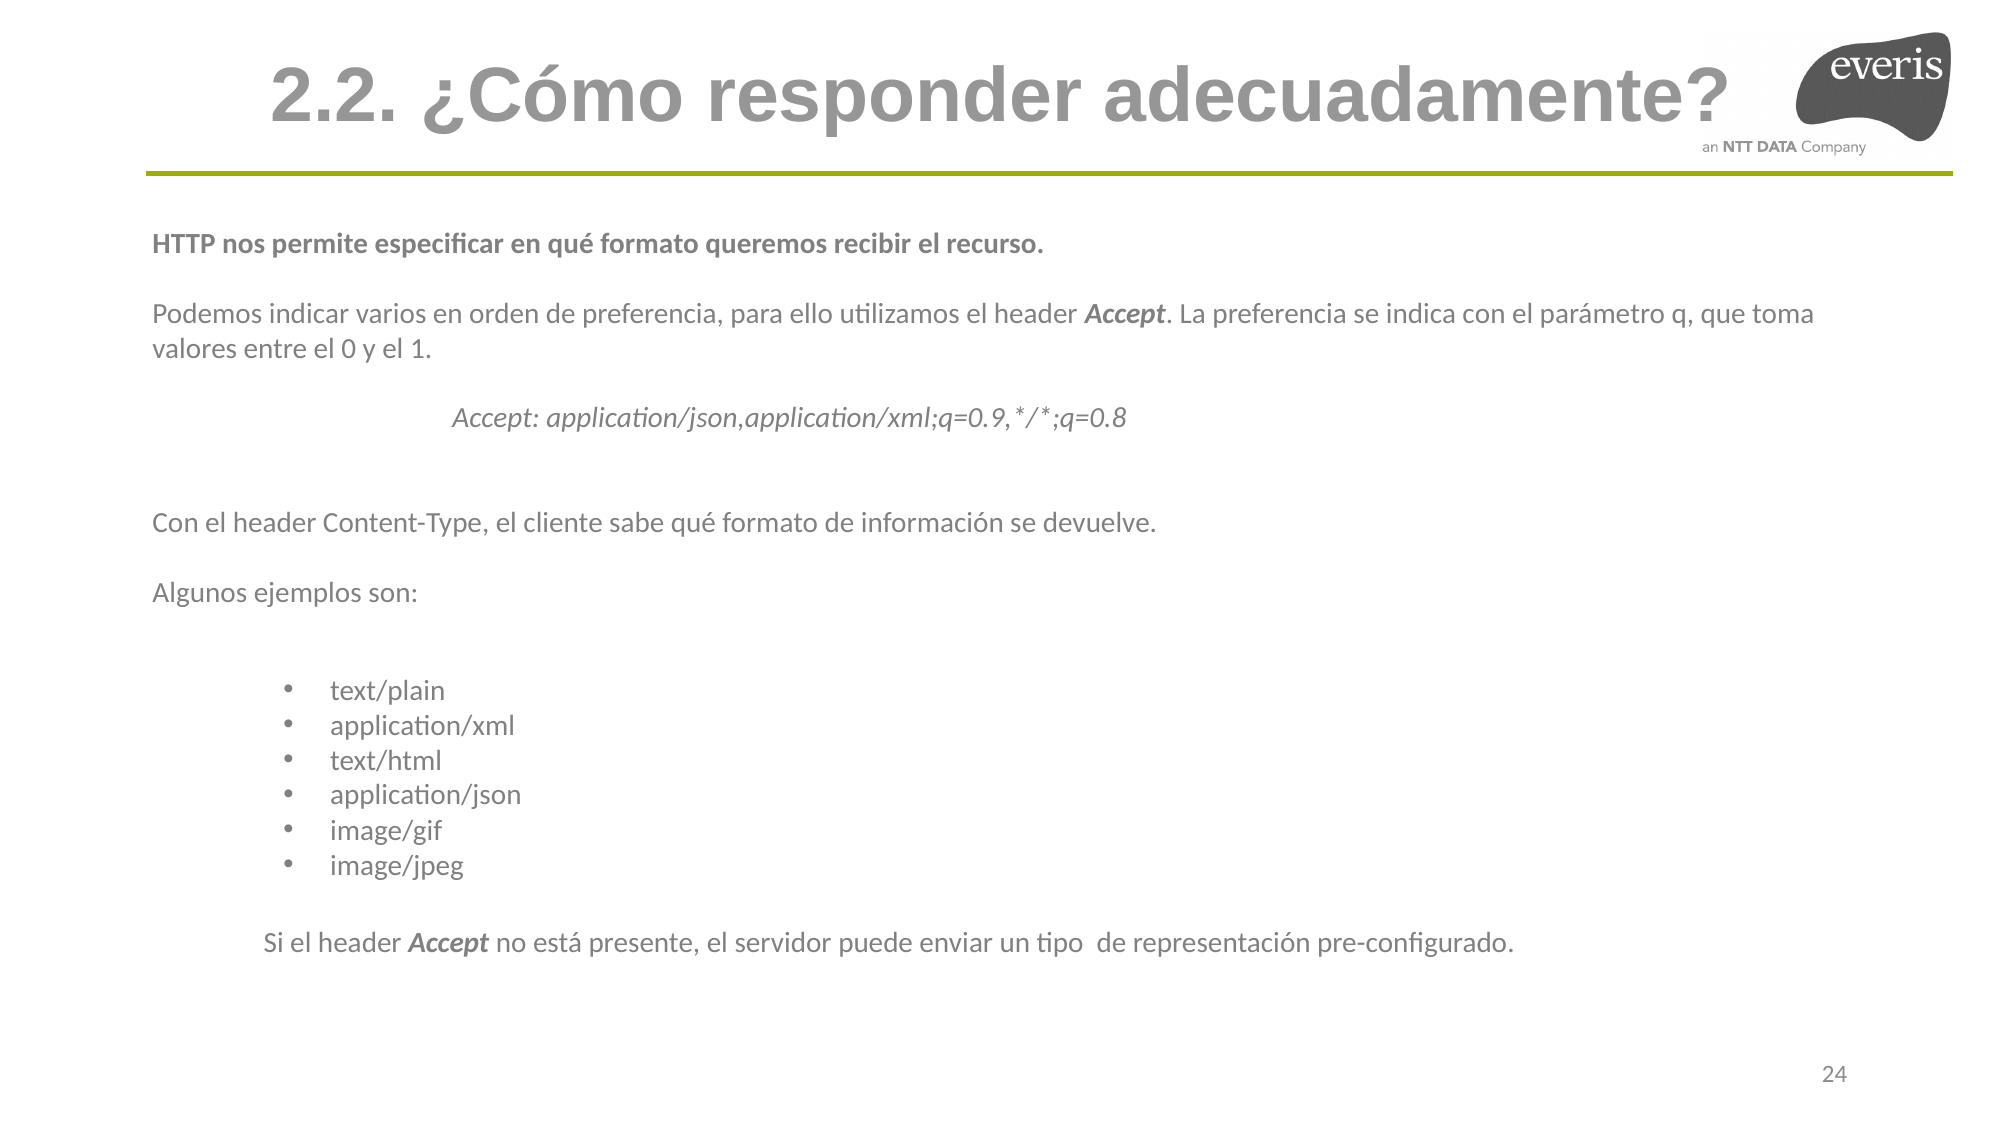

2.2. ¿Cómo responder adecuadamente?
HTTP nos permite especificar en qué formato queremos recibir el recurso.

Podemos indicar varios en orden de preferencia, para ello utilizamos el header Accept. La preferencia se indica con el parámetro q, que toma valores entre el 0 y el 1.

		Accept: application/json,application/xml;q=0.9,*/*;q=0.8

Con el header Content-Type, el cliente sabe qué formato de información se devuelve.

Algunos ejemplos son:
text/plain
application/xml
text/html
application/json
image/gif
image/jpeg
Si el header Accept no está presente, el servidor puede enviar un tipo  de representación pre-configurado.
24